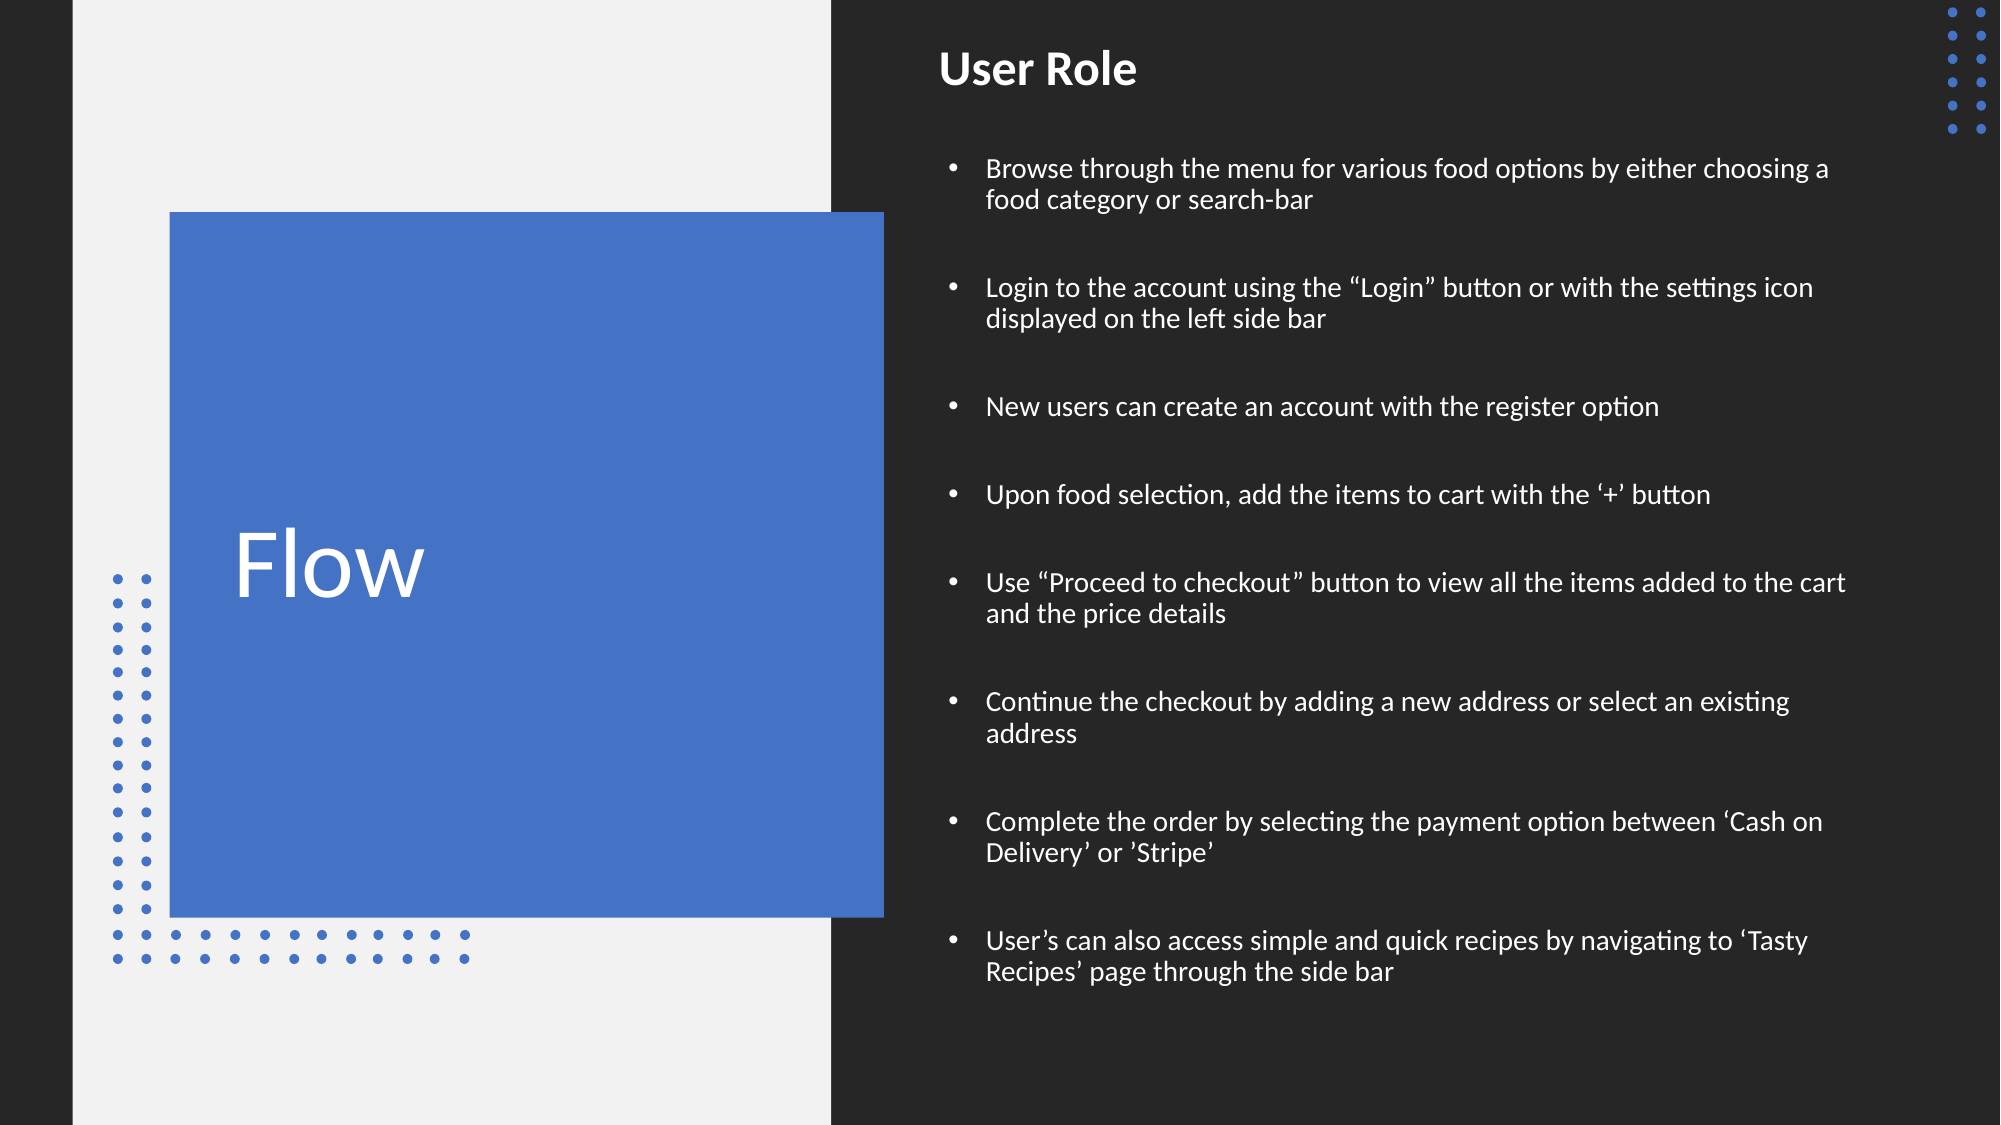

User Role

Browse through the menu for various food options by either choosing a food category or search-bar

Login to the account using the “Login” button or with the settings icon displayed on the left side bar

New users can create an account with the register option

Upon food selection, add the items to cart with the ‘+’ button

Use “Proceed to checkout” button to view all the items added to the cart and the price details

Continue the checkout by adding a new address or select an existing address

Complete the order by selecting the payment option between ‘Cash on Delivery’ or ’Stripe’

User’s can also access simple and quick recipes by navigating to ‘Tasty Recipes’ page through the side bar

# Flow